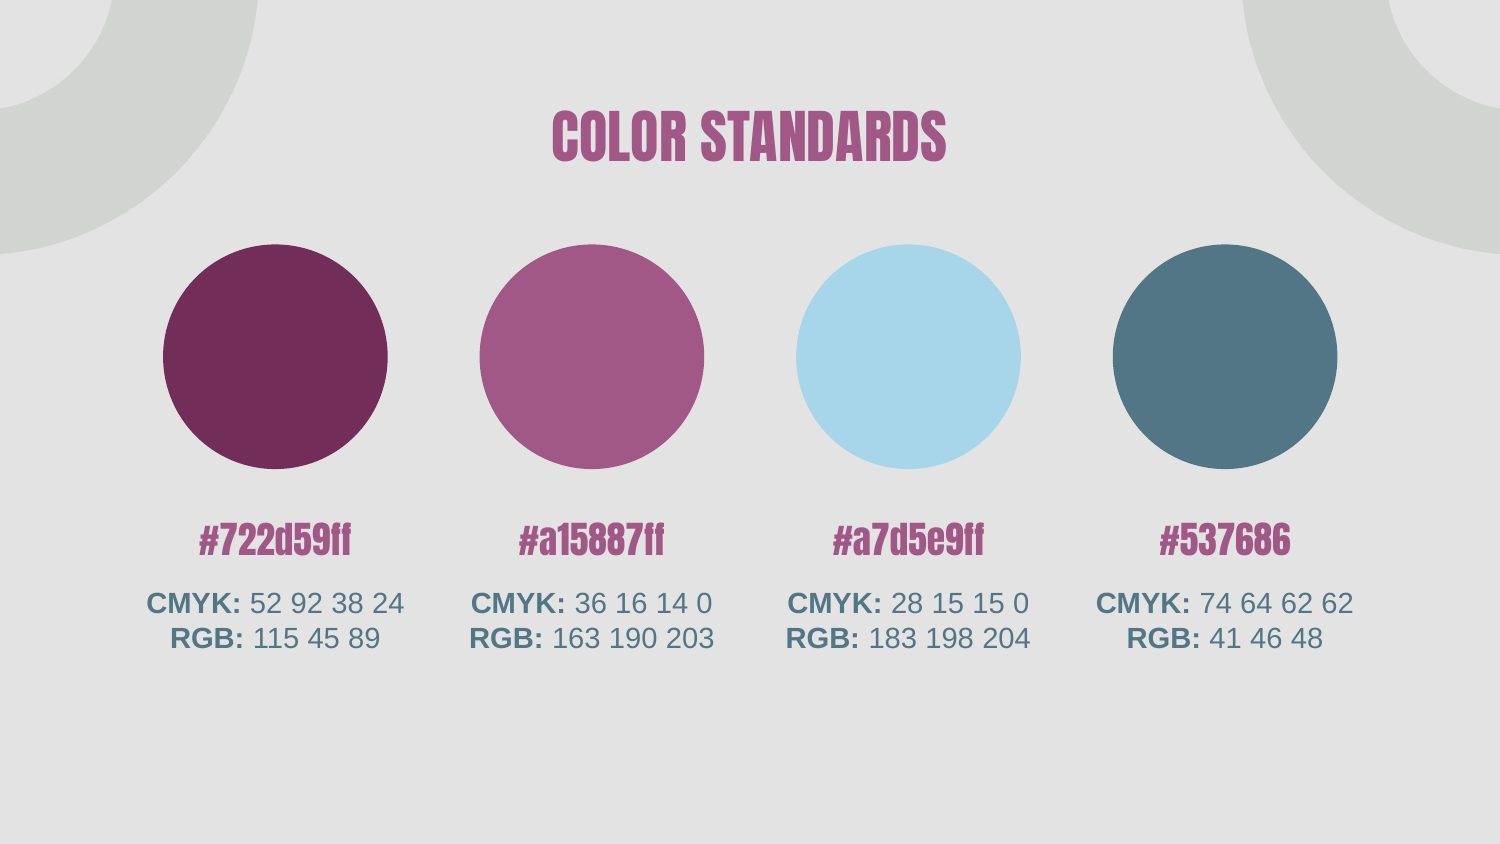

# COLOR STANDARDS

#722d59ff
#a15887ff
#a7d5e9ff
#537686
CMYK: 52 92 38 24
RGB: 115 45 89
CMYK: 36 16 14 0
RGB: 163 190 203
CMYK: 28 15 15 0
RGB: 183 198 204
CMYK: 74 64 62 62
RGB: 41 46 48